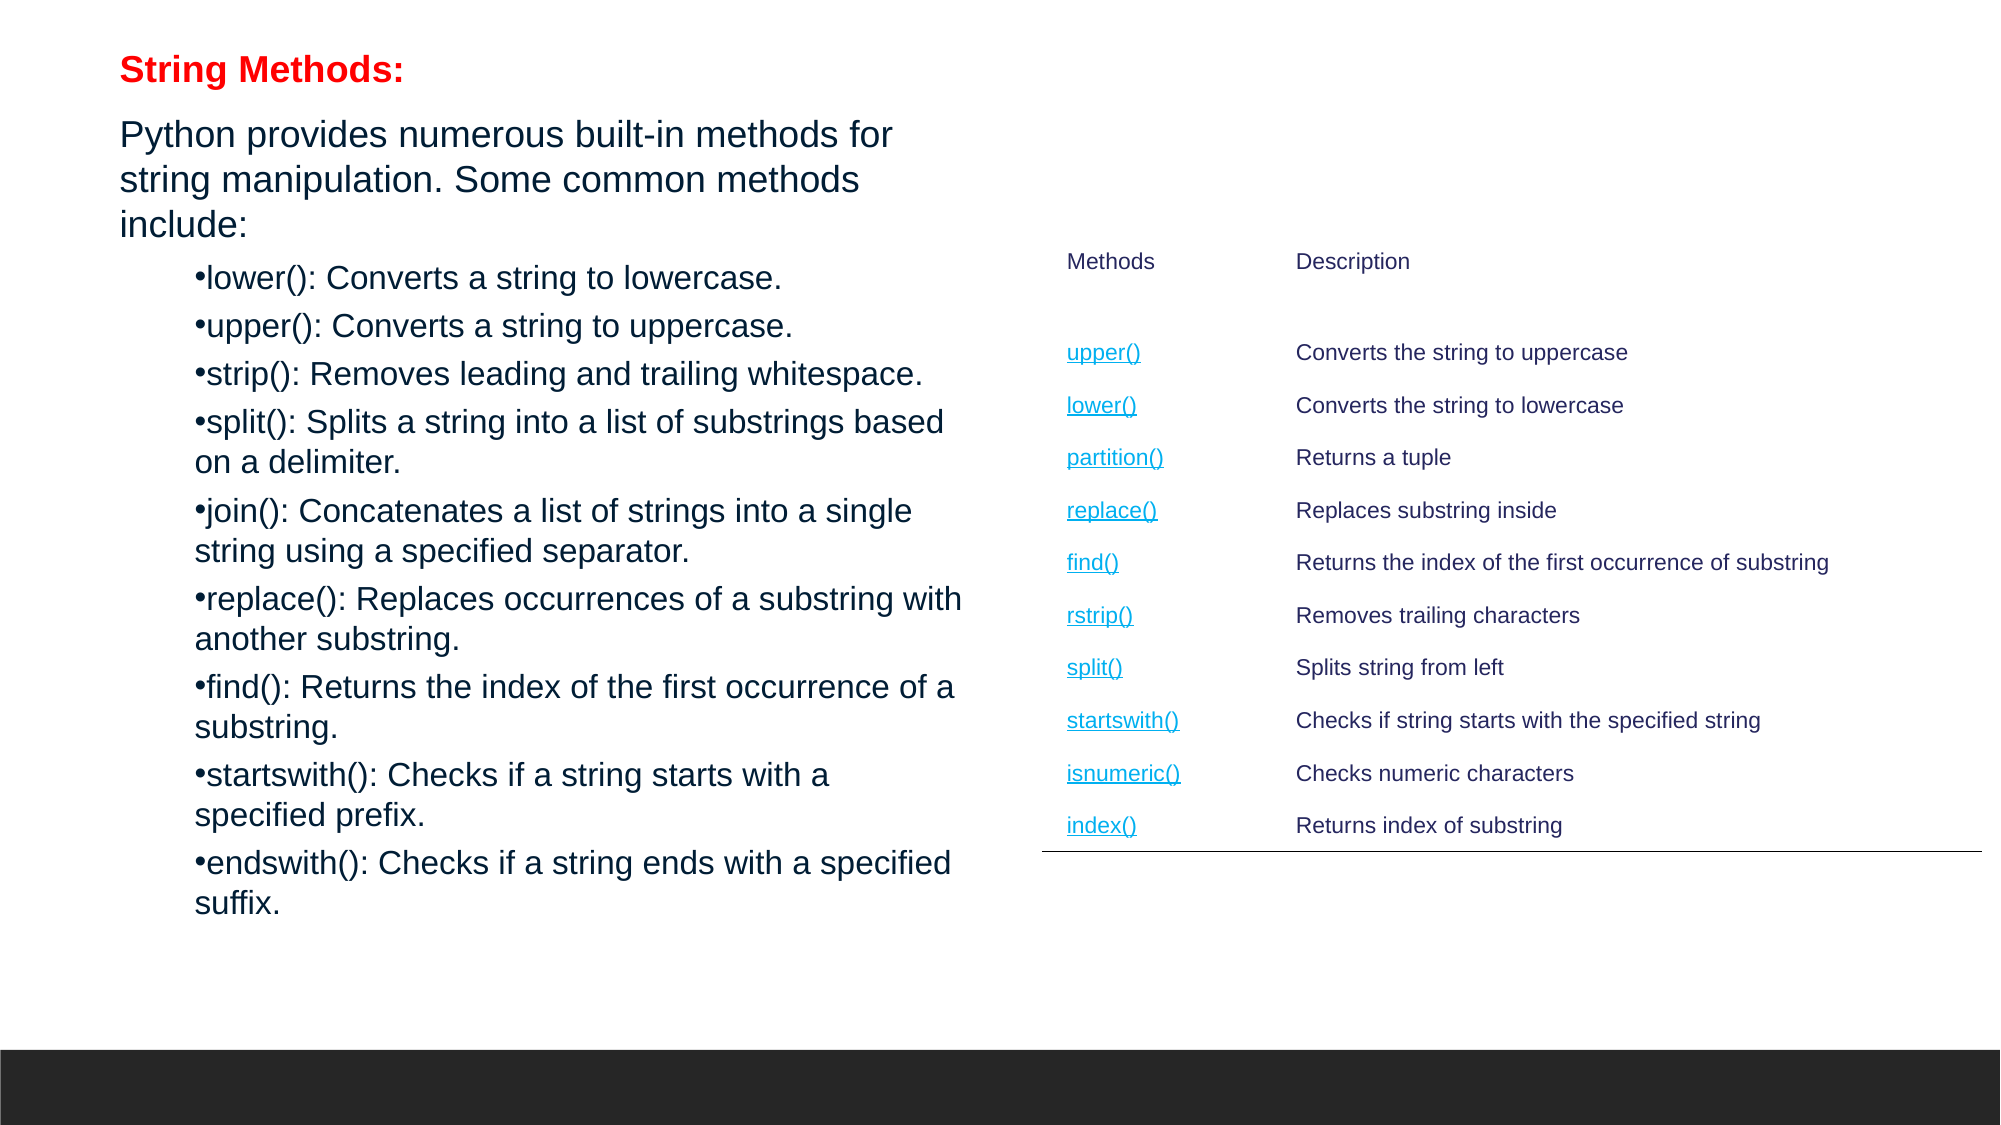

String Methods:
Python provides numerous built-in methods for string manipulation. Some common methods include:
lower(): Converts a string to lowercase.
upper(): Converts a string to uppercase.
strip(): Removes leading and trailing whitespace.
split(): Splits a string into a list of substrings based on a delimiter.
join(): Concatenates a list of strings into a single string using a specified separator.
replace(): Replaces occurrences of a substring with another substring.
find(): Returns the index of the first occurrence of a substring.
startswith(): Checks if a string starts with a specified prefix.
endswith(): Checks if a string ends with a specified suffix.
| Methods | Description |
| --- | --- |
| upper() | Converts the string to uppercase |
| lower() | Converts the string to lowercase |
| partition() | Returns a tuple |
| replace() | Replaces substring inside |
| find() | Returns the index of the first occurrence of substring |
| rstrip() | Removes trailing characters |
| split() | Splits string from left |
| startswith() | Checks if string starts with the specified string |
| isnumeric() | Checks numeric characters |
| index() | Returns index of substring |